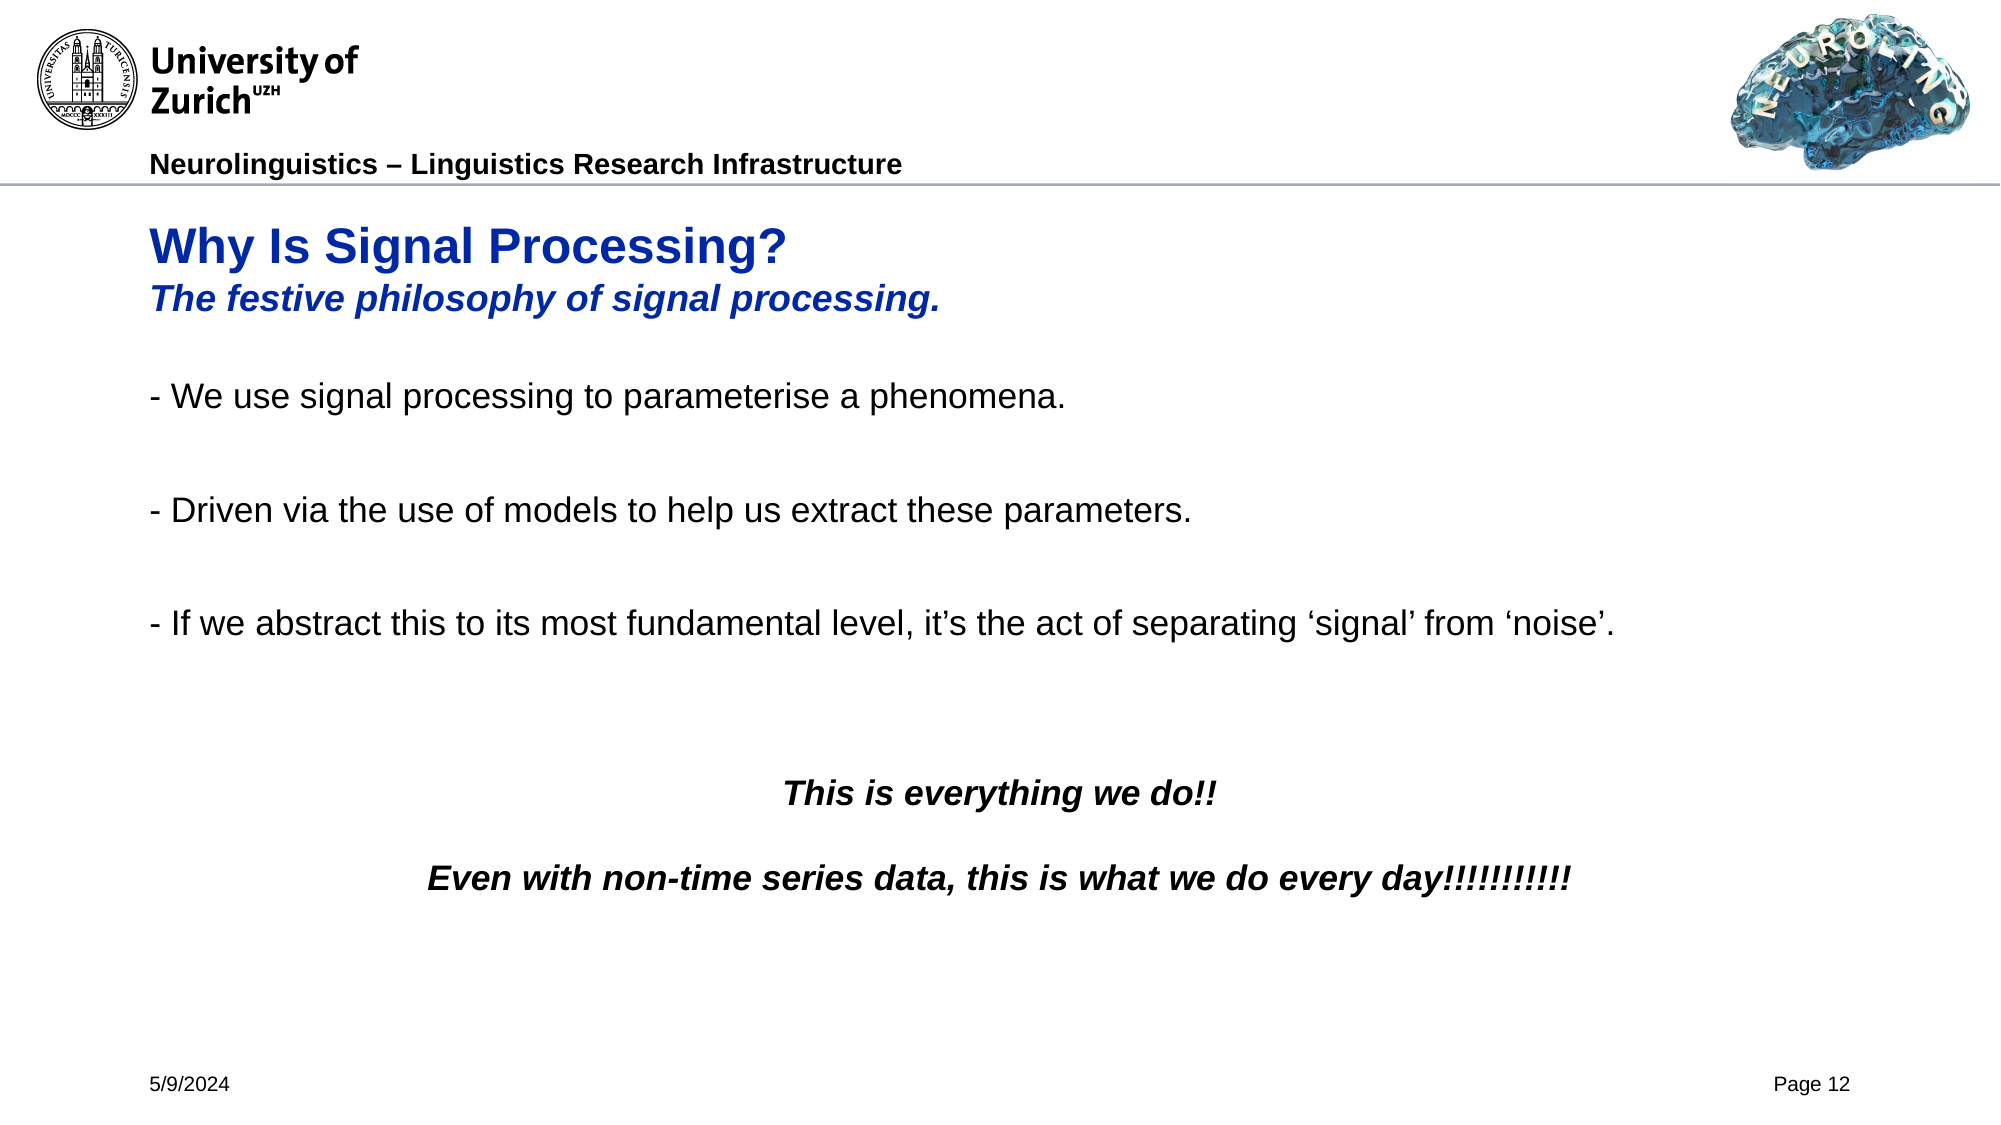

# Why Is Signal Processing? The festive philosophy of signal processing.
- We use signal processing to parameterise a phenomena.

- Driven via the use of models to help us extract these parameters.

- If we abstract this to its most fundamental level, it’s the act of separating ‘signal’ from ‘noise’.

This is everything we do!!
Even with non-time series data, this is what we do every day!!!!!!!!!!!

5/9/2024
Page 12